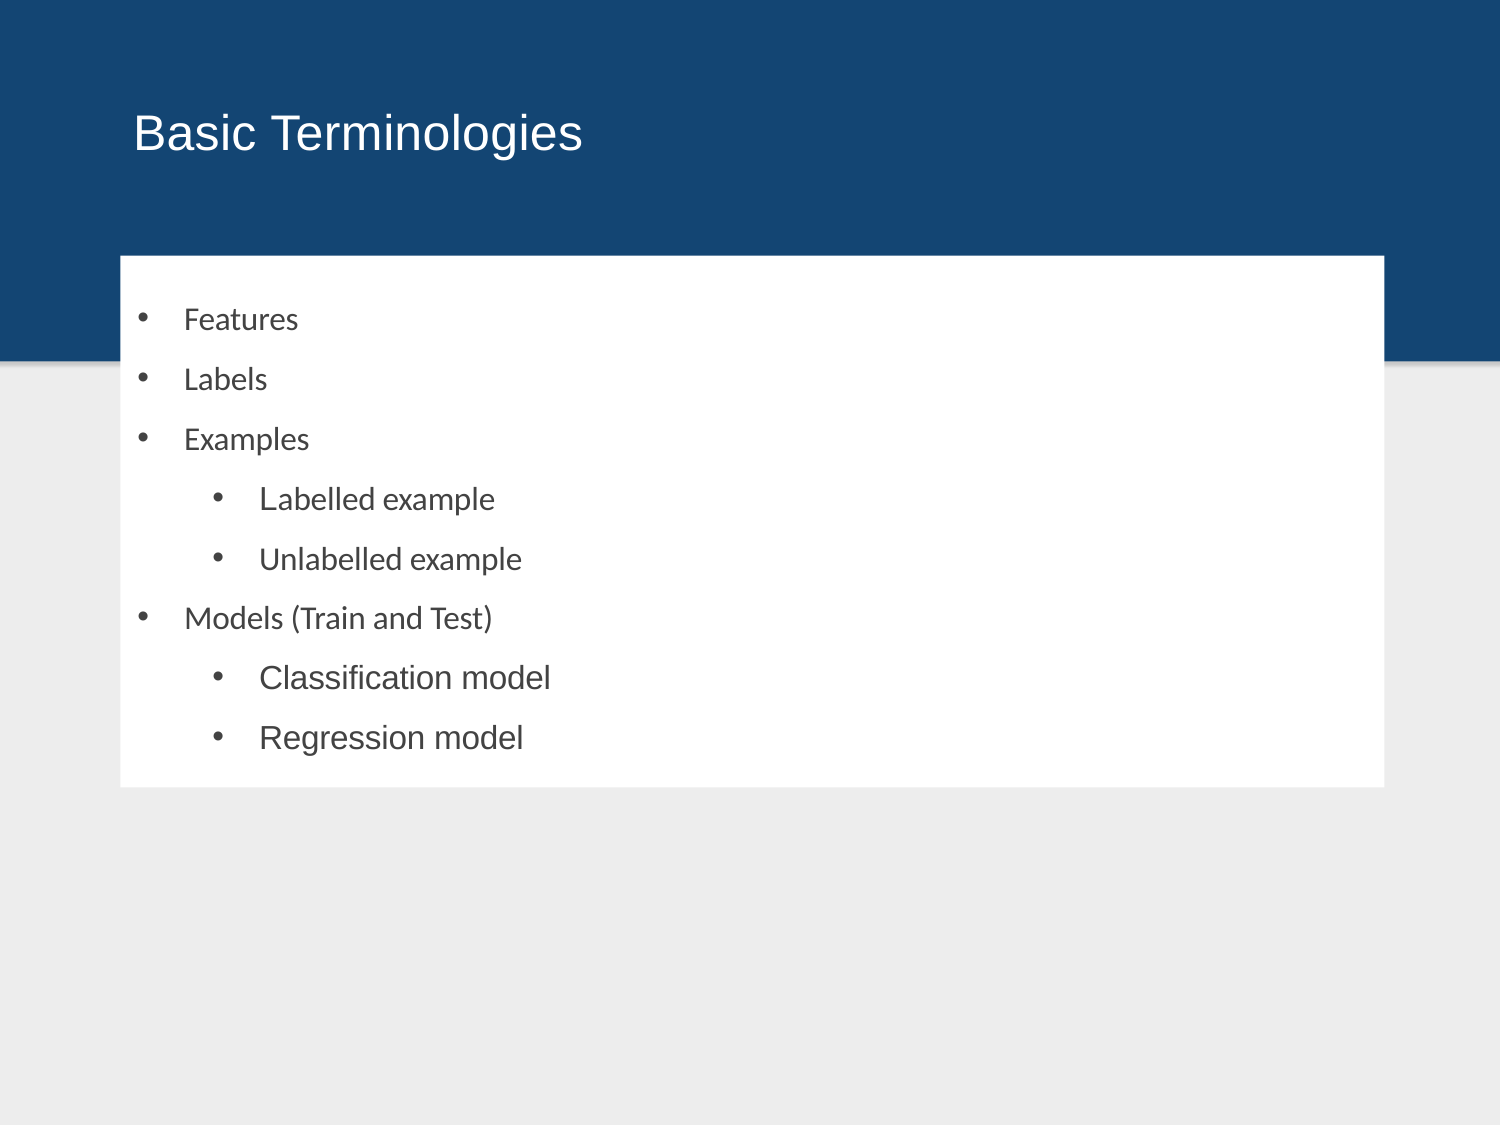

# Basic Terminologies

Features
Labels
Examples
Labelled example
Unlabelled example
Models (Train and Test)
Classification model
Regression model